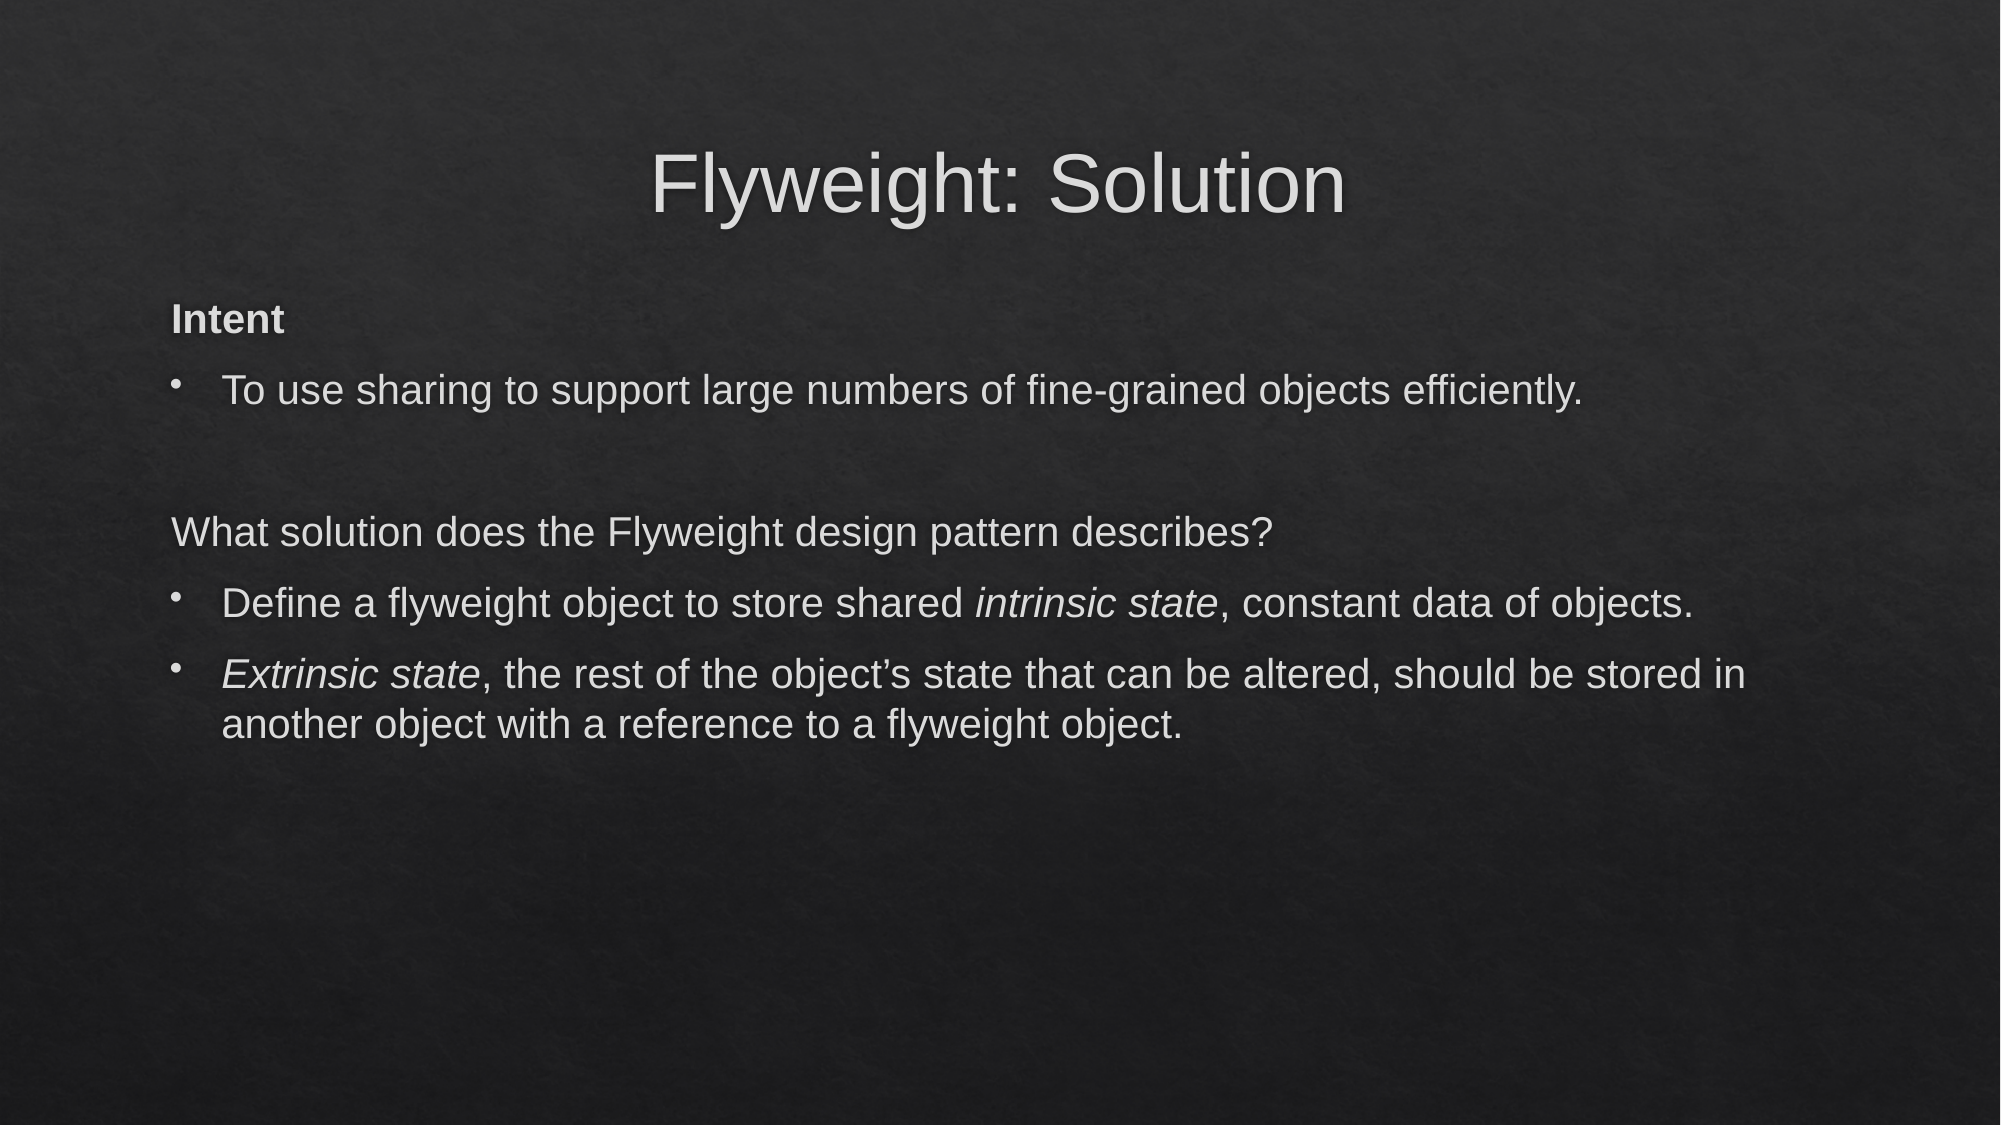

# Flyweight: Solution
Intent
To use sharing to support large numbers of fine-grained objects efficiently.

What solution does the Flyweight design pattern describes?
Define a flyweight object to store shared intrinsic state, constant data of objects.
Extrinsic state, the rest of the object’s state that can be altered, should be stored in another object with a reference to a flyweight object.